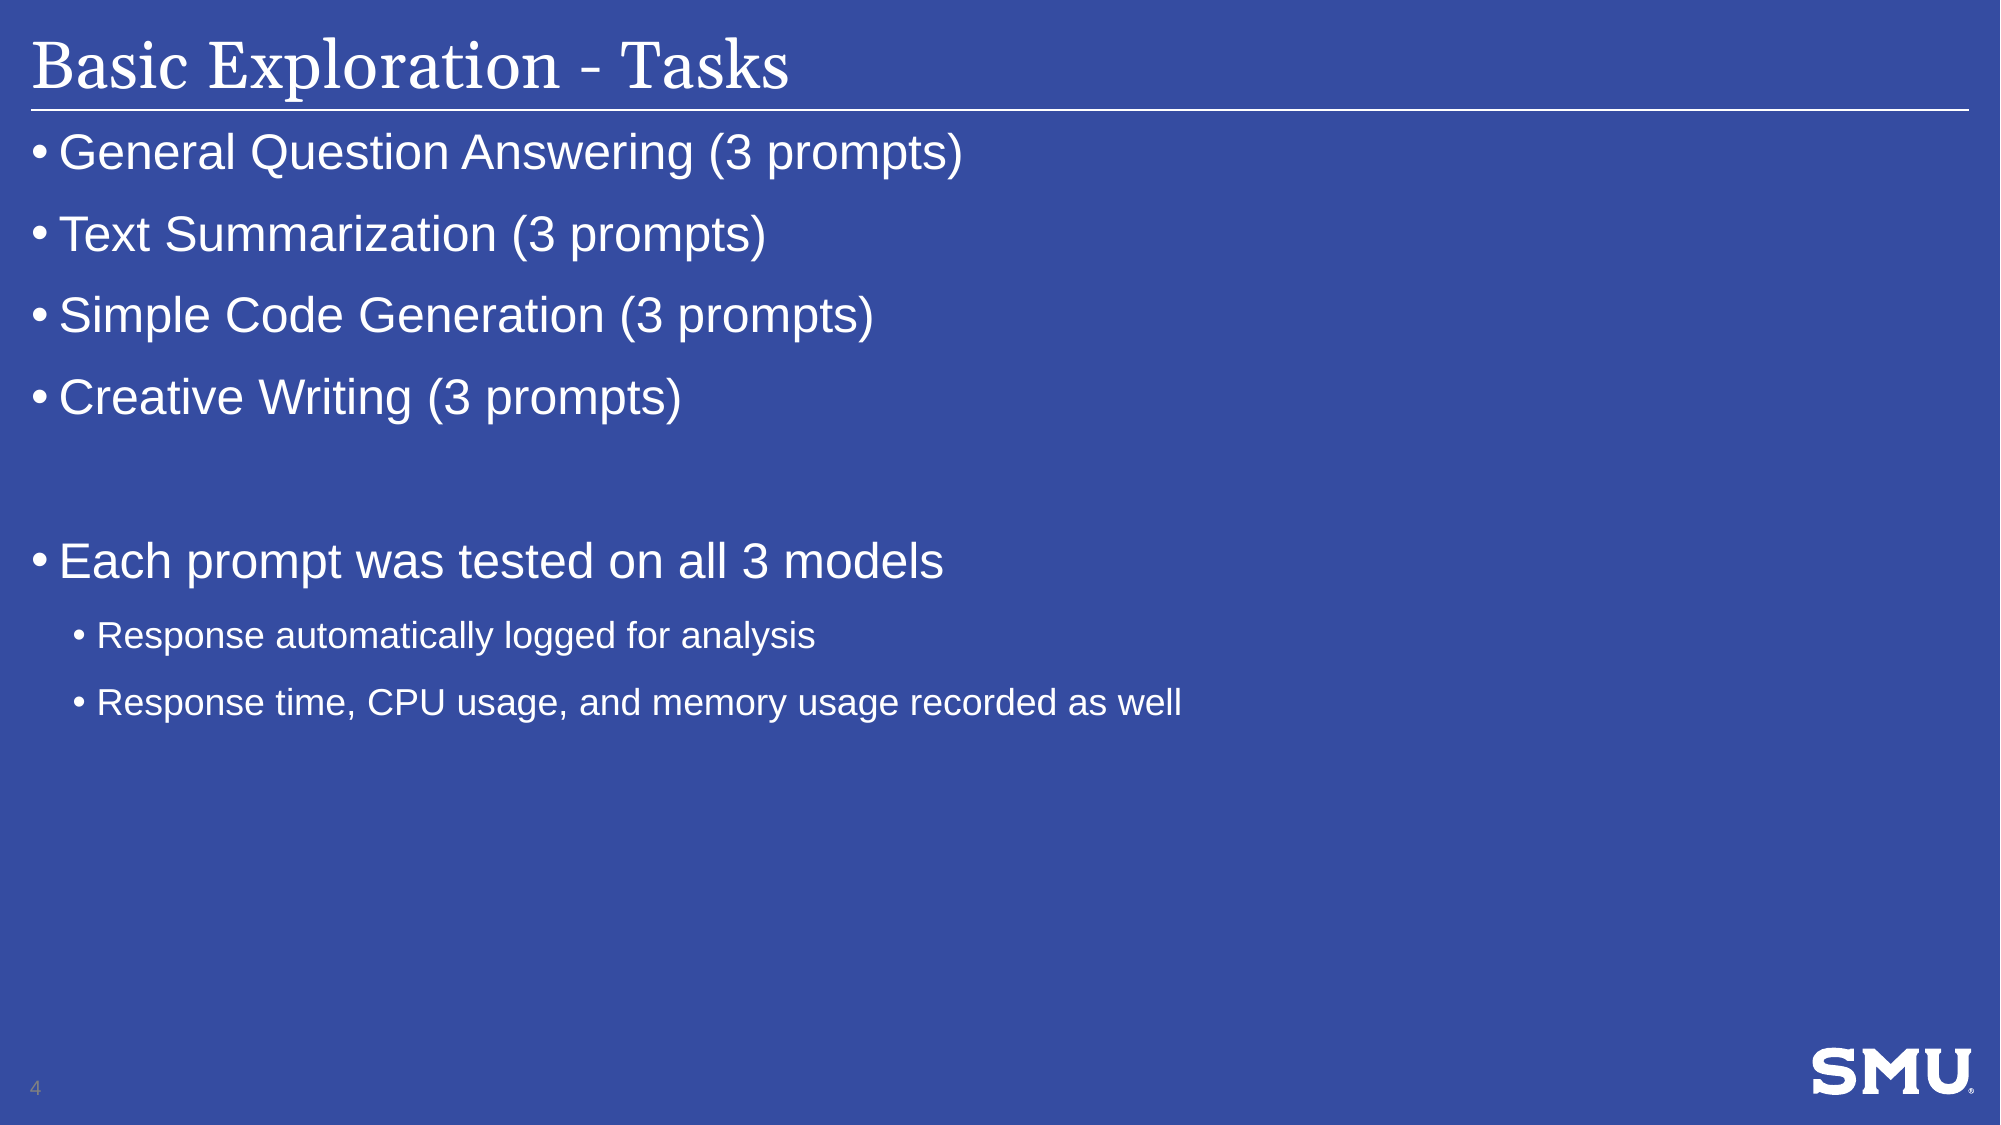

# Basic Exploration - Tasks
General Question Answering (3 prompts)
Text Summarization (3 prompts)
Simple Code Generation (3 prompts)
Creative Writing (3 prompts)

Each prompt was tested on all 3 models
Response automatically logged for analysis
Response time, CPU usage, and memory usage recorded as well
4